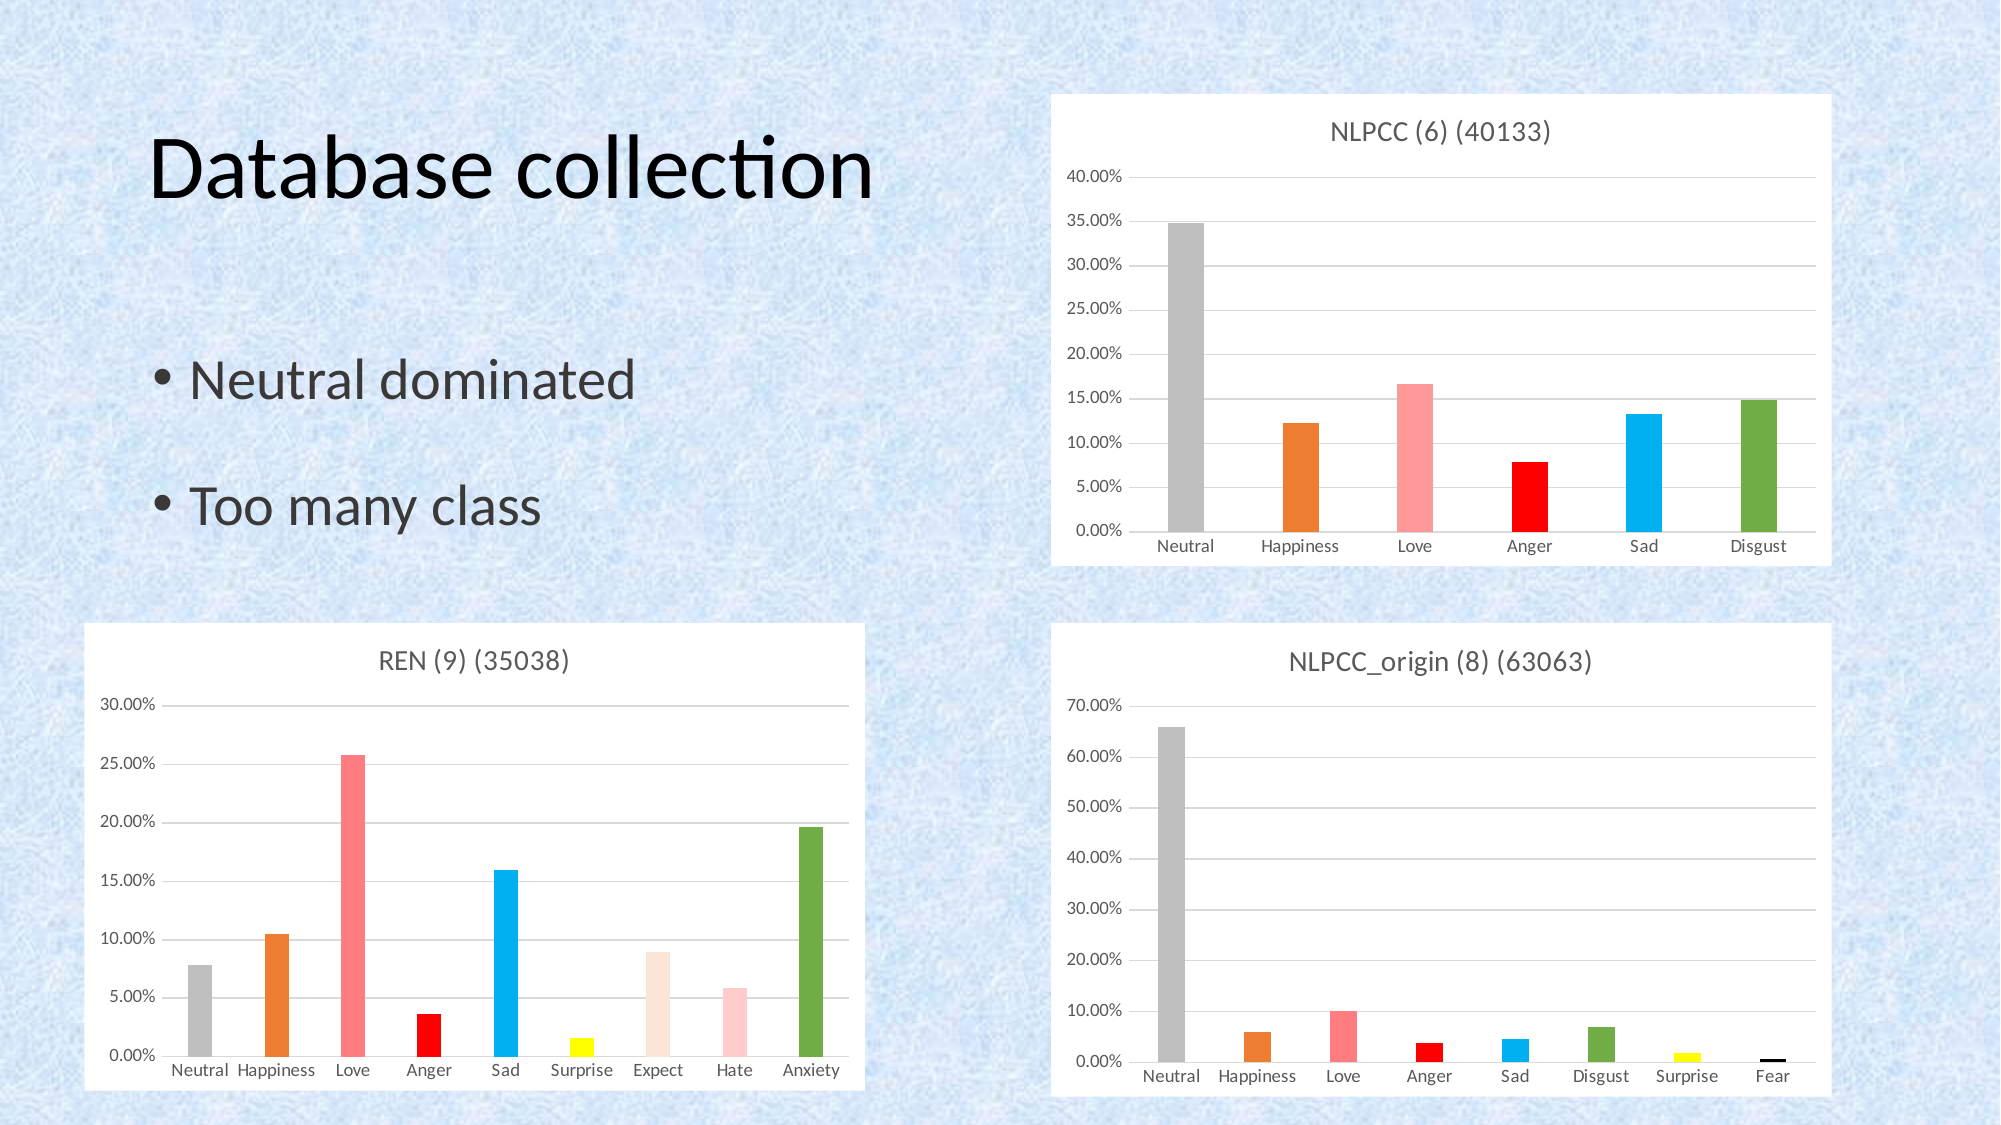

### Chart: NLPCC (6) (40133)

| Category |  |
|---|---|
| Neutral | 0.3487 |
| Happiness | 0.1233 |
| Love | 0.1669 |
| Anger | 0.0789 |
| Sad | 0.1333 |
| Disgust | 0.149 |
Database collection
Neutral dominated
Too many class

### Chart: REN (9) (35038)

| Category |  |
|---|---|
| Neutral | 0.0786 |
| Happiness | 0.1053 |
| Love | 0.2582 |
| Anger | 0.0364 |
| Sad | 0.1599 |
| Surprise | 0.0162 |
| Expect | 0.0898 |
| Hate | 0.0587 |
| Anxiety | 0.1969 |

### Chart: NLPCC_origin (8) (63063)

| Category |  |
|---|---|
| Neutral | 0.6597 |
| Happiness | 0.0598 |
| Love | 0.1005 |
| Anger | 0.0387 |
| Sad | 0.0468 |
| Disgust | 0.0692 |
| Surprise | 0.0188 |
| Fear | 0.0065 |